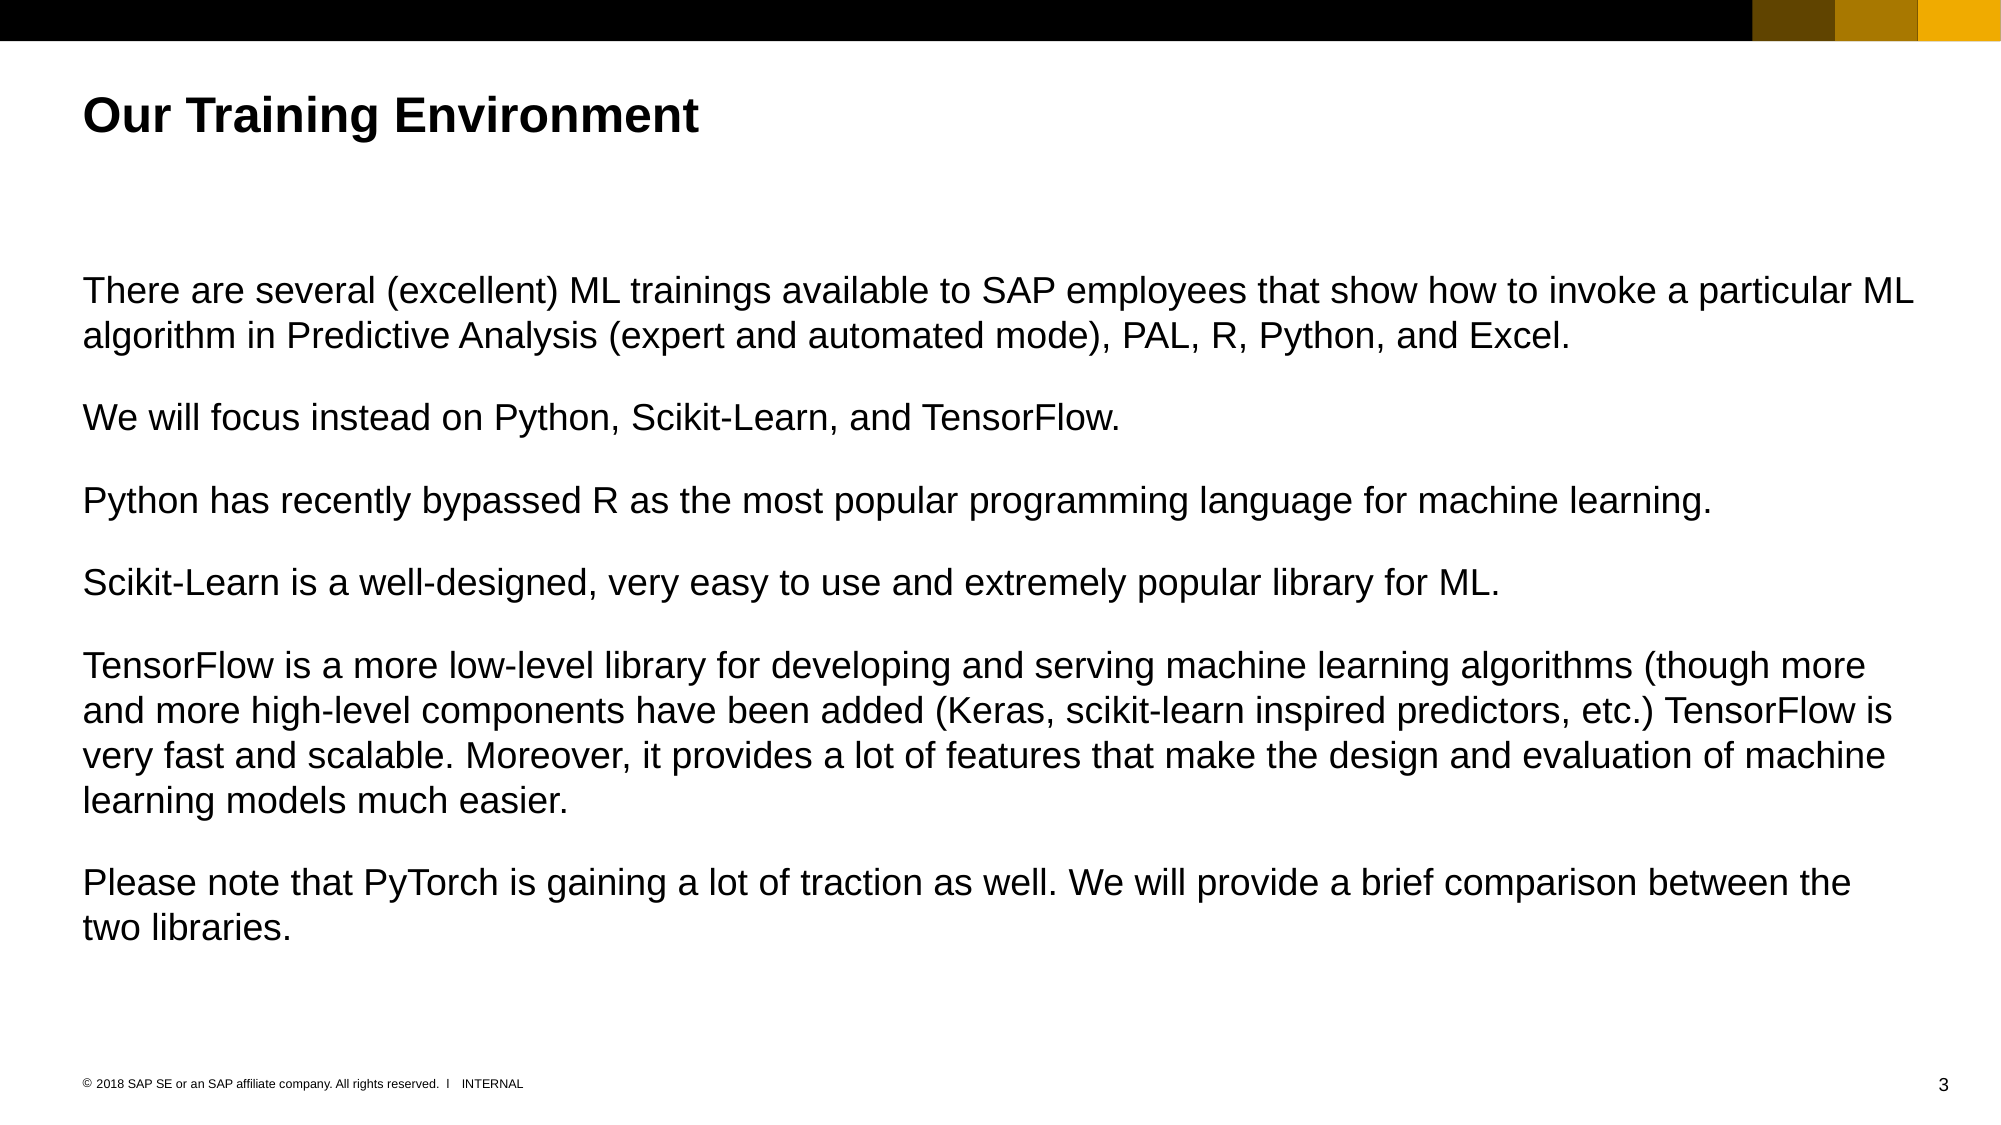

# Our Training Environment
There are several (excellent) ML trainings available to SAP employees that show how to invoke a particular ML algorithm in Predictive Analysis (expert and automated mode), PAL, R, Python, and Excel.
We will focus instead on Python, Scikit-Learn, and TensorFlow.
Python has recently bypassed R as the most popular programming language for machine learning.
Scikit-Learn is a well-designed, very easy to use and extremely popular library for ML.
TensorFlow is a more low-level library for developing and serving machine learning algorithms (though more and more high-level components have been added (Keras, scikit-learn inspired predictors, etc.) TensorFlow is very fast and scalable. Moreover, it provides a lot of features that make the design and evaluation of machine learning models much easier.
Please note that PyTorch is gaining a lot of traction as well. We will provide a brief comparison between the two libraries.